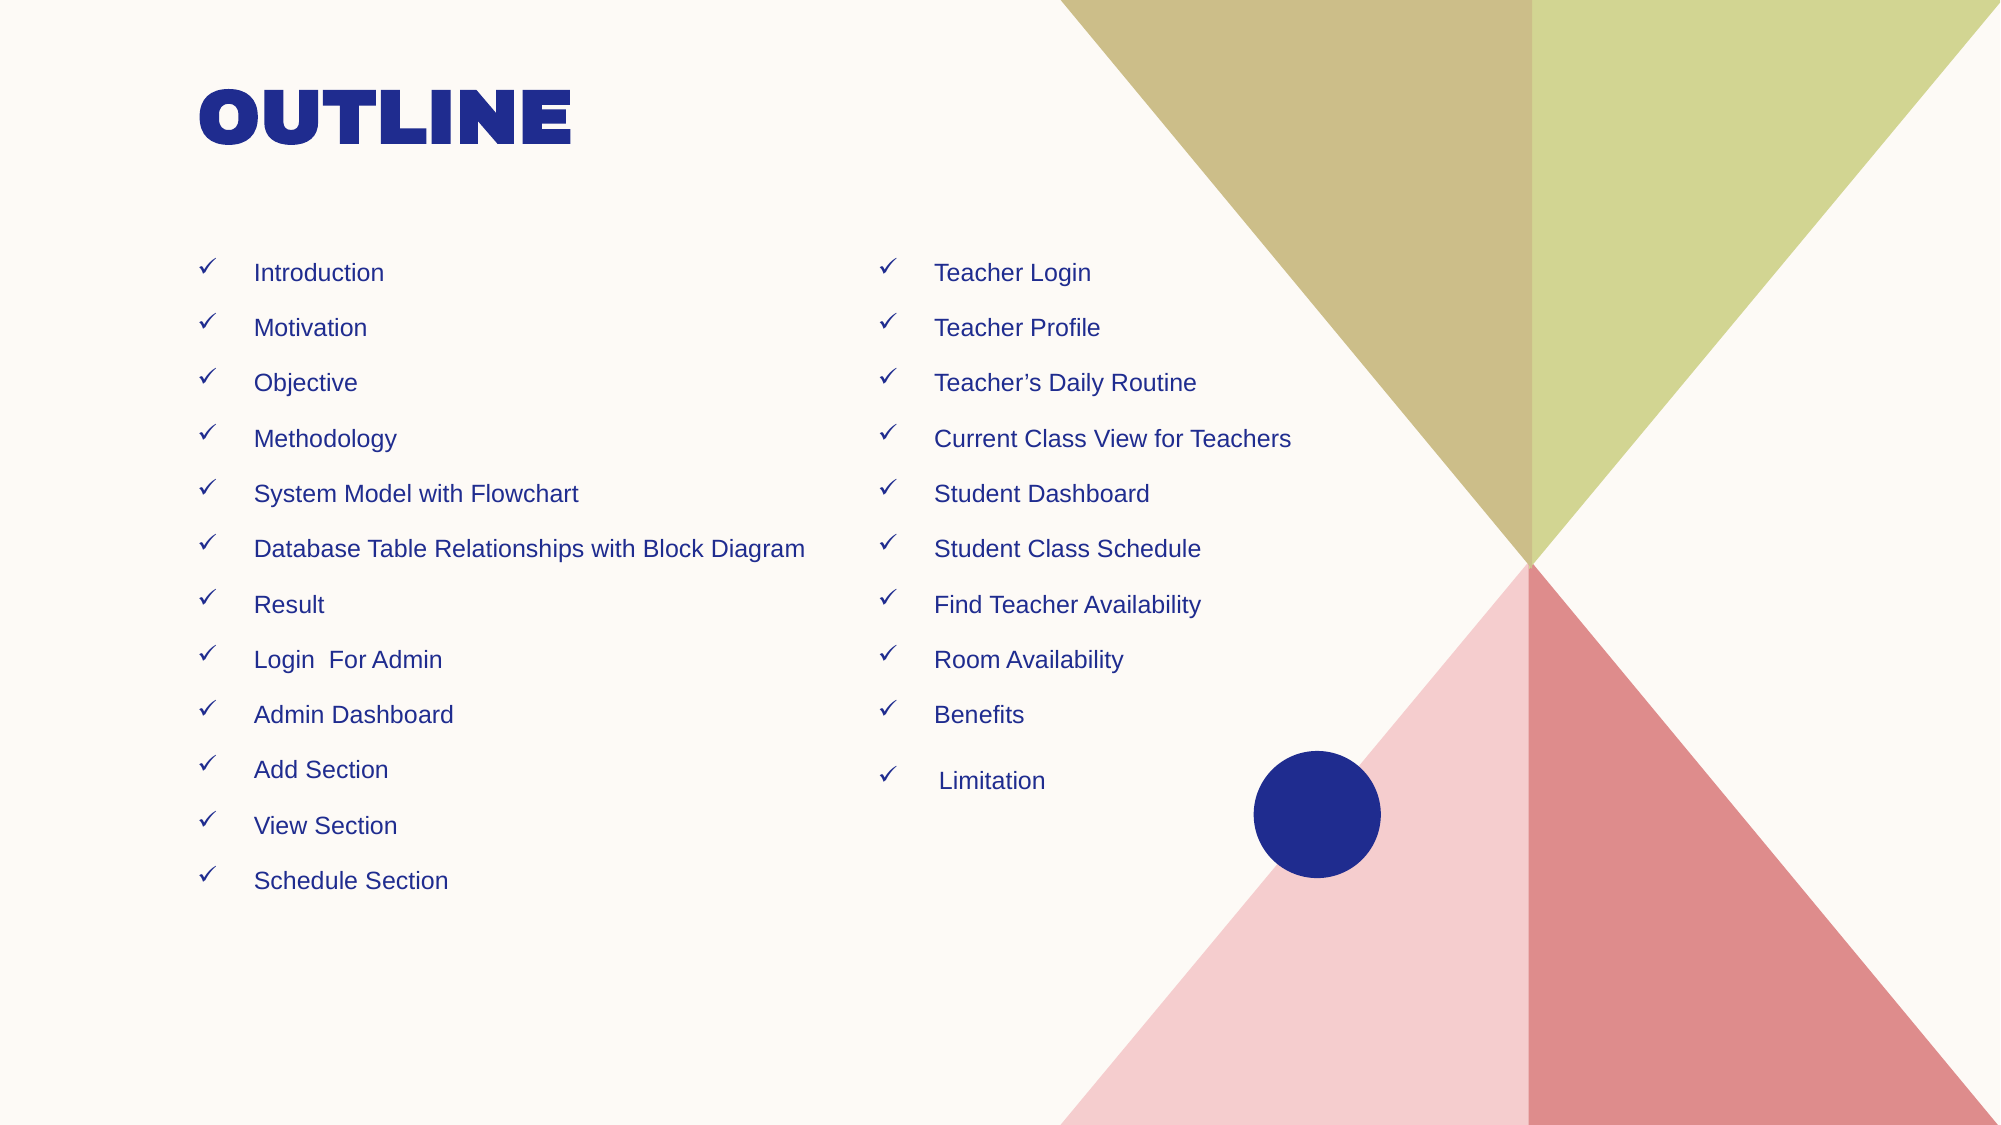

# Outline
Introduction
Motivation
Objective
Methodology
System Model with Flowchart
Database Table Relationships with Block Diagram
Result
Login  For Admin
Admin Dashboard
Add Section
View Section
Schedule Section
Teacher Login
Teacher Profile
Teacher’s Daily Routine
Current Class View for Teachers
Student Dashboard
Student Class Schedule
Find Teacher Availability
Room Availability
Benefits
  Limitation